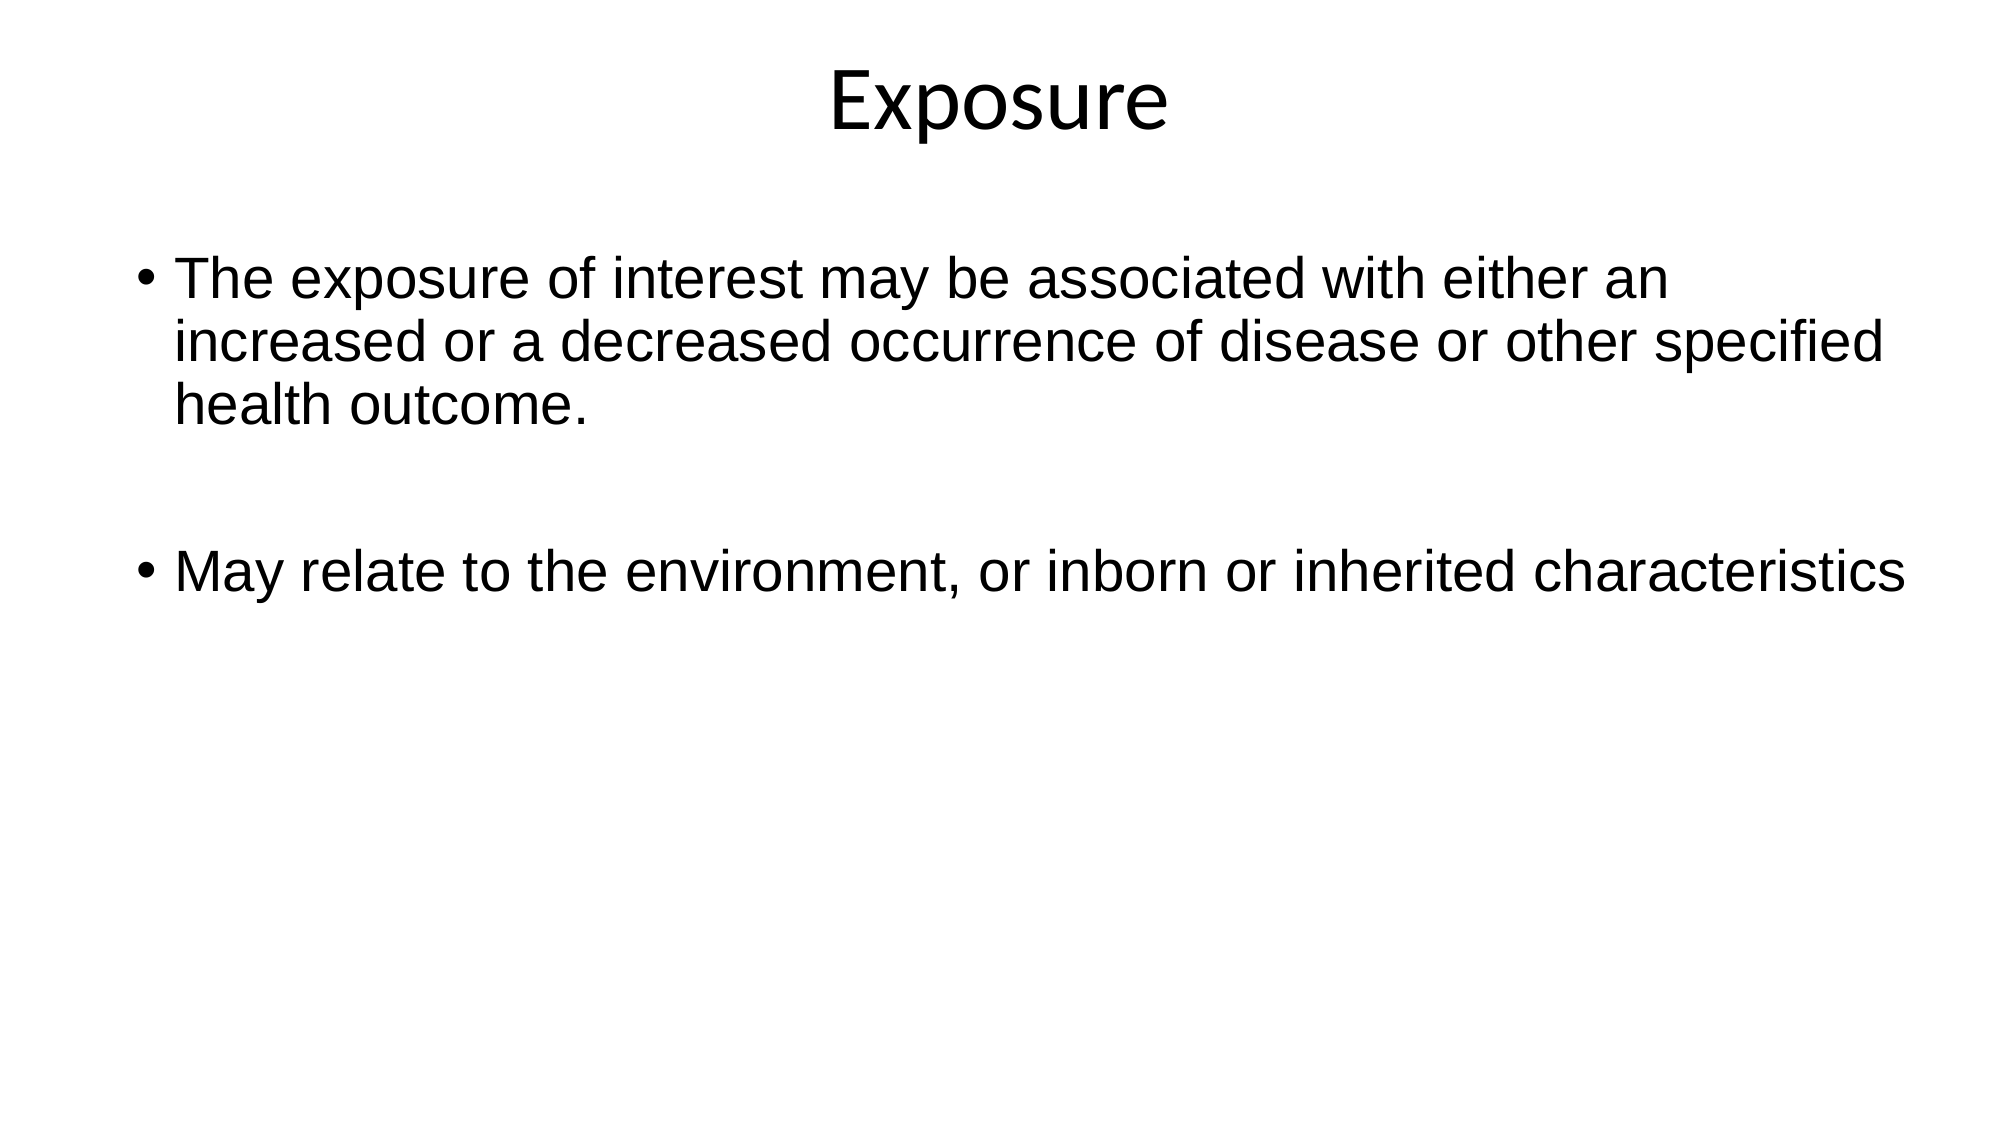

# Exposure
The exposure of interest may be associated with either an increased or a decreased occurrence of disease or other specified health outcome.

May relate to the environment, or inborn or inherited characteristics